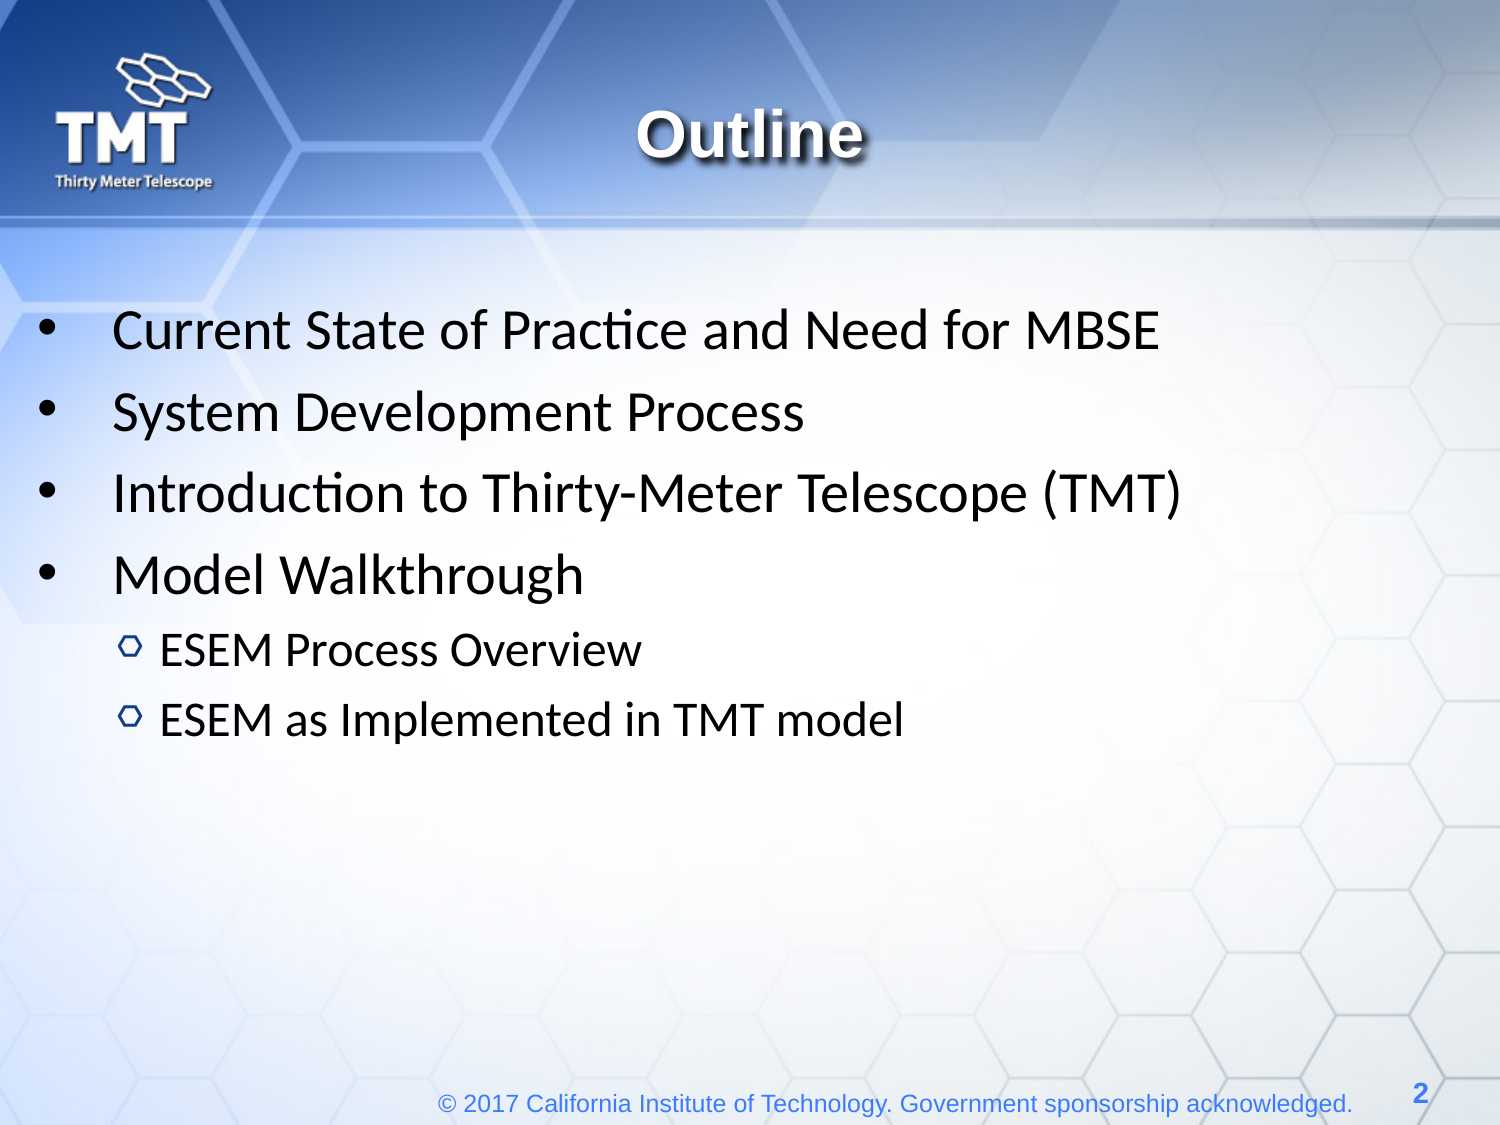

# Outline
Current State of Practice and Need for MBSE
System Development Process
Introduction to Thirty-Meter Telescope (TMT)
Model Walkthrough
ESEM Process Overview
ESEM as Implemented in TMT model